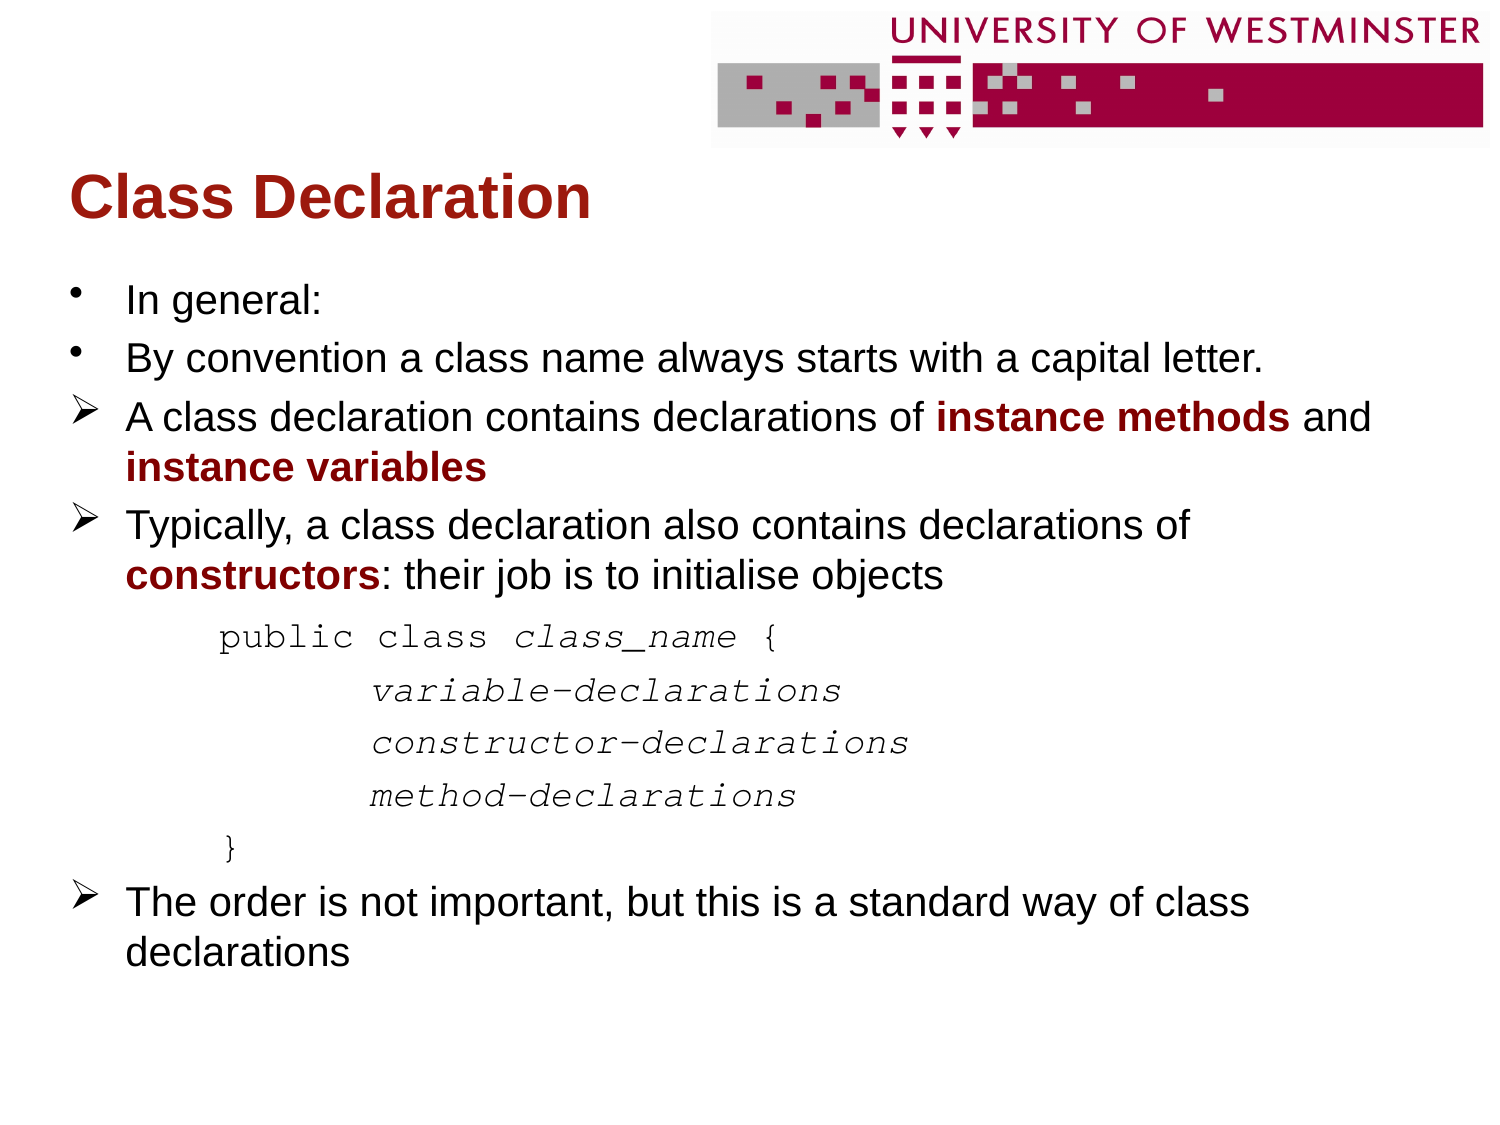

# Class Declaration
In general:
By convention a class name always starts with a capital letter.
A class declaration contains declarations of instance methods and instance variables
Typically, a class declaration also contains declarations of constructors: their job is to initialise objects
	public class class_name {
		variable-declarations
		constructor-declarations
		method-declarations
	}
The order is not important, but this is a standard way of class declarations